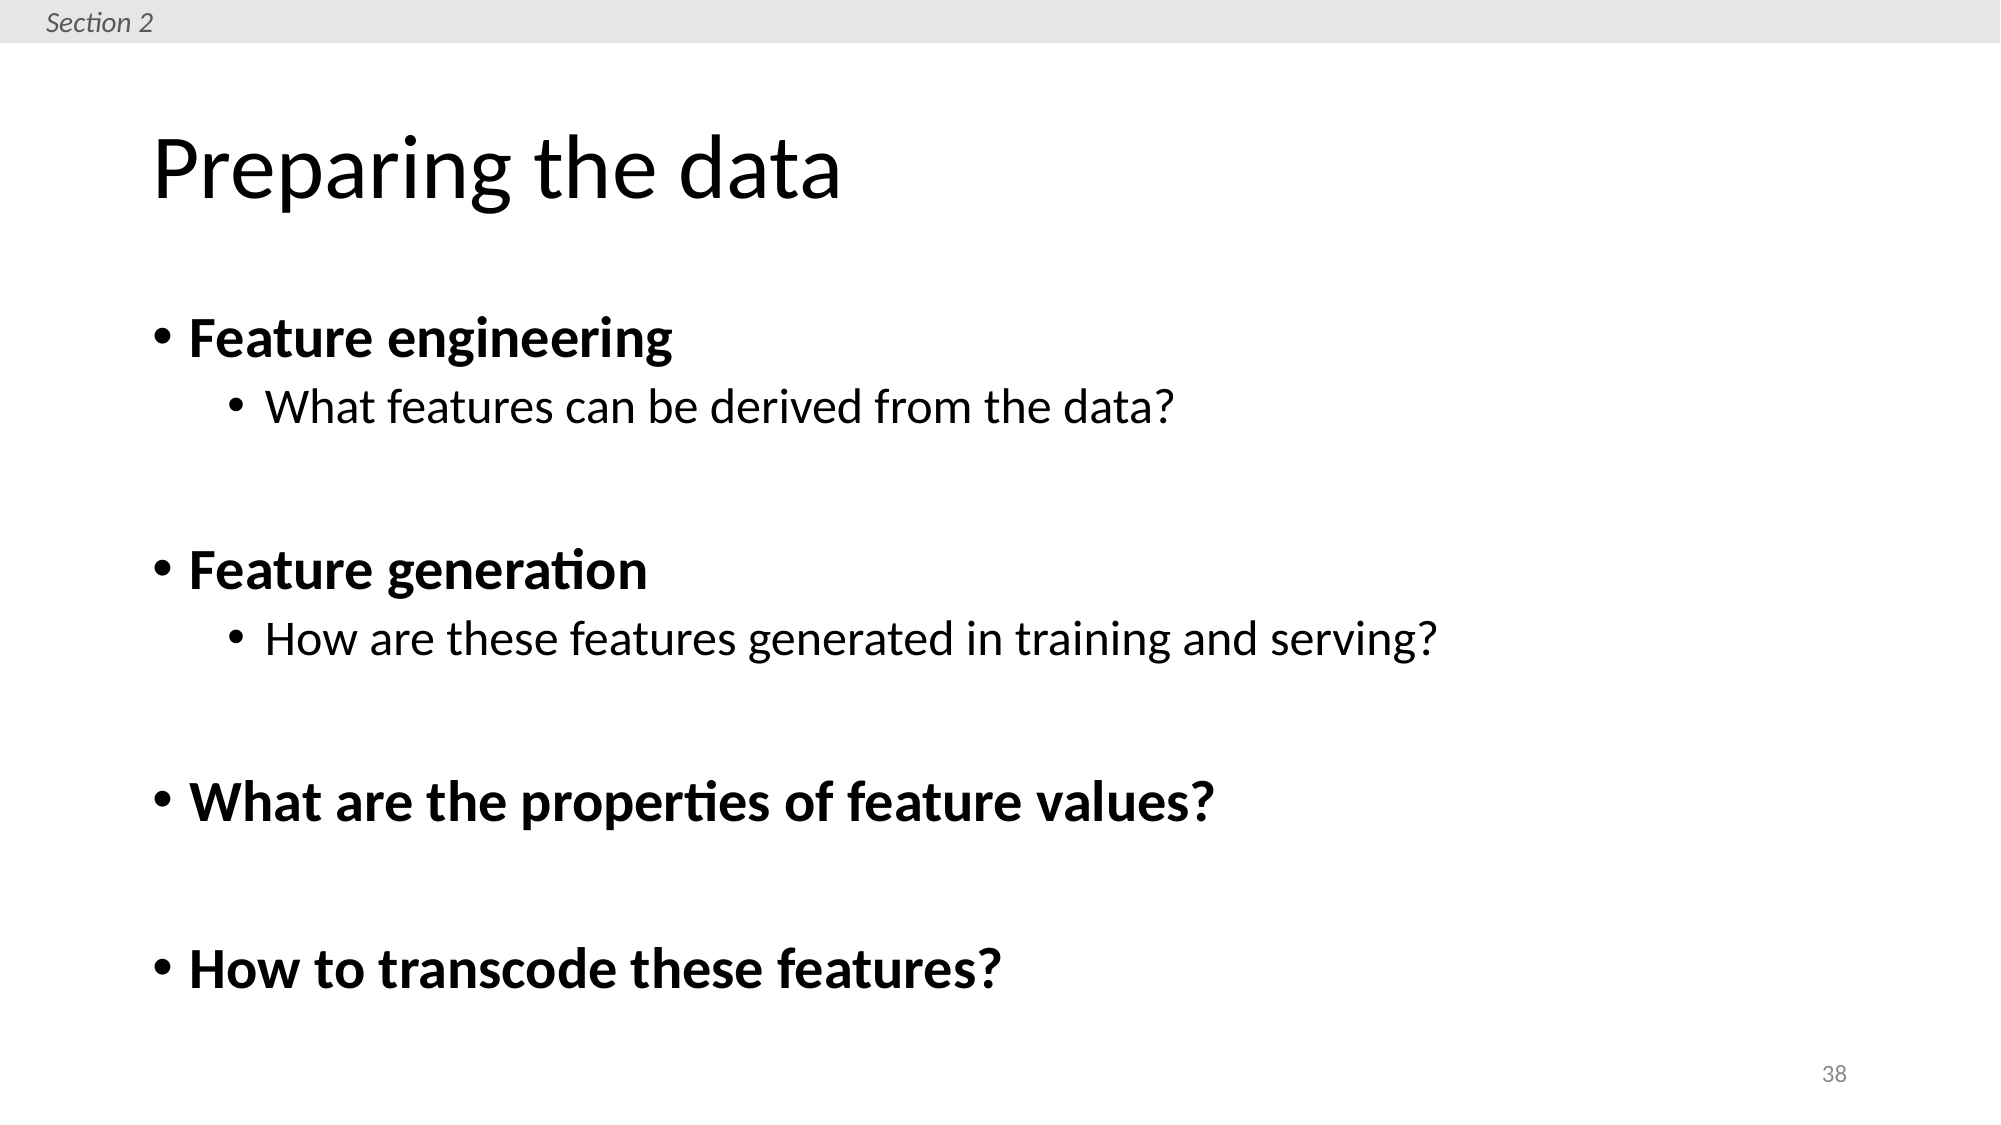

Section 2
# Preparing the data
Feature engineering
What features can be derived from the data?

Feature generation
How are these features generated in training and serving?

What are the properties of feature values?

How to transcode these features?

38